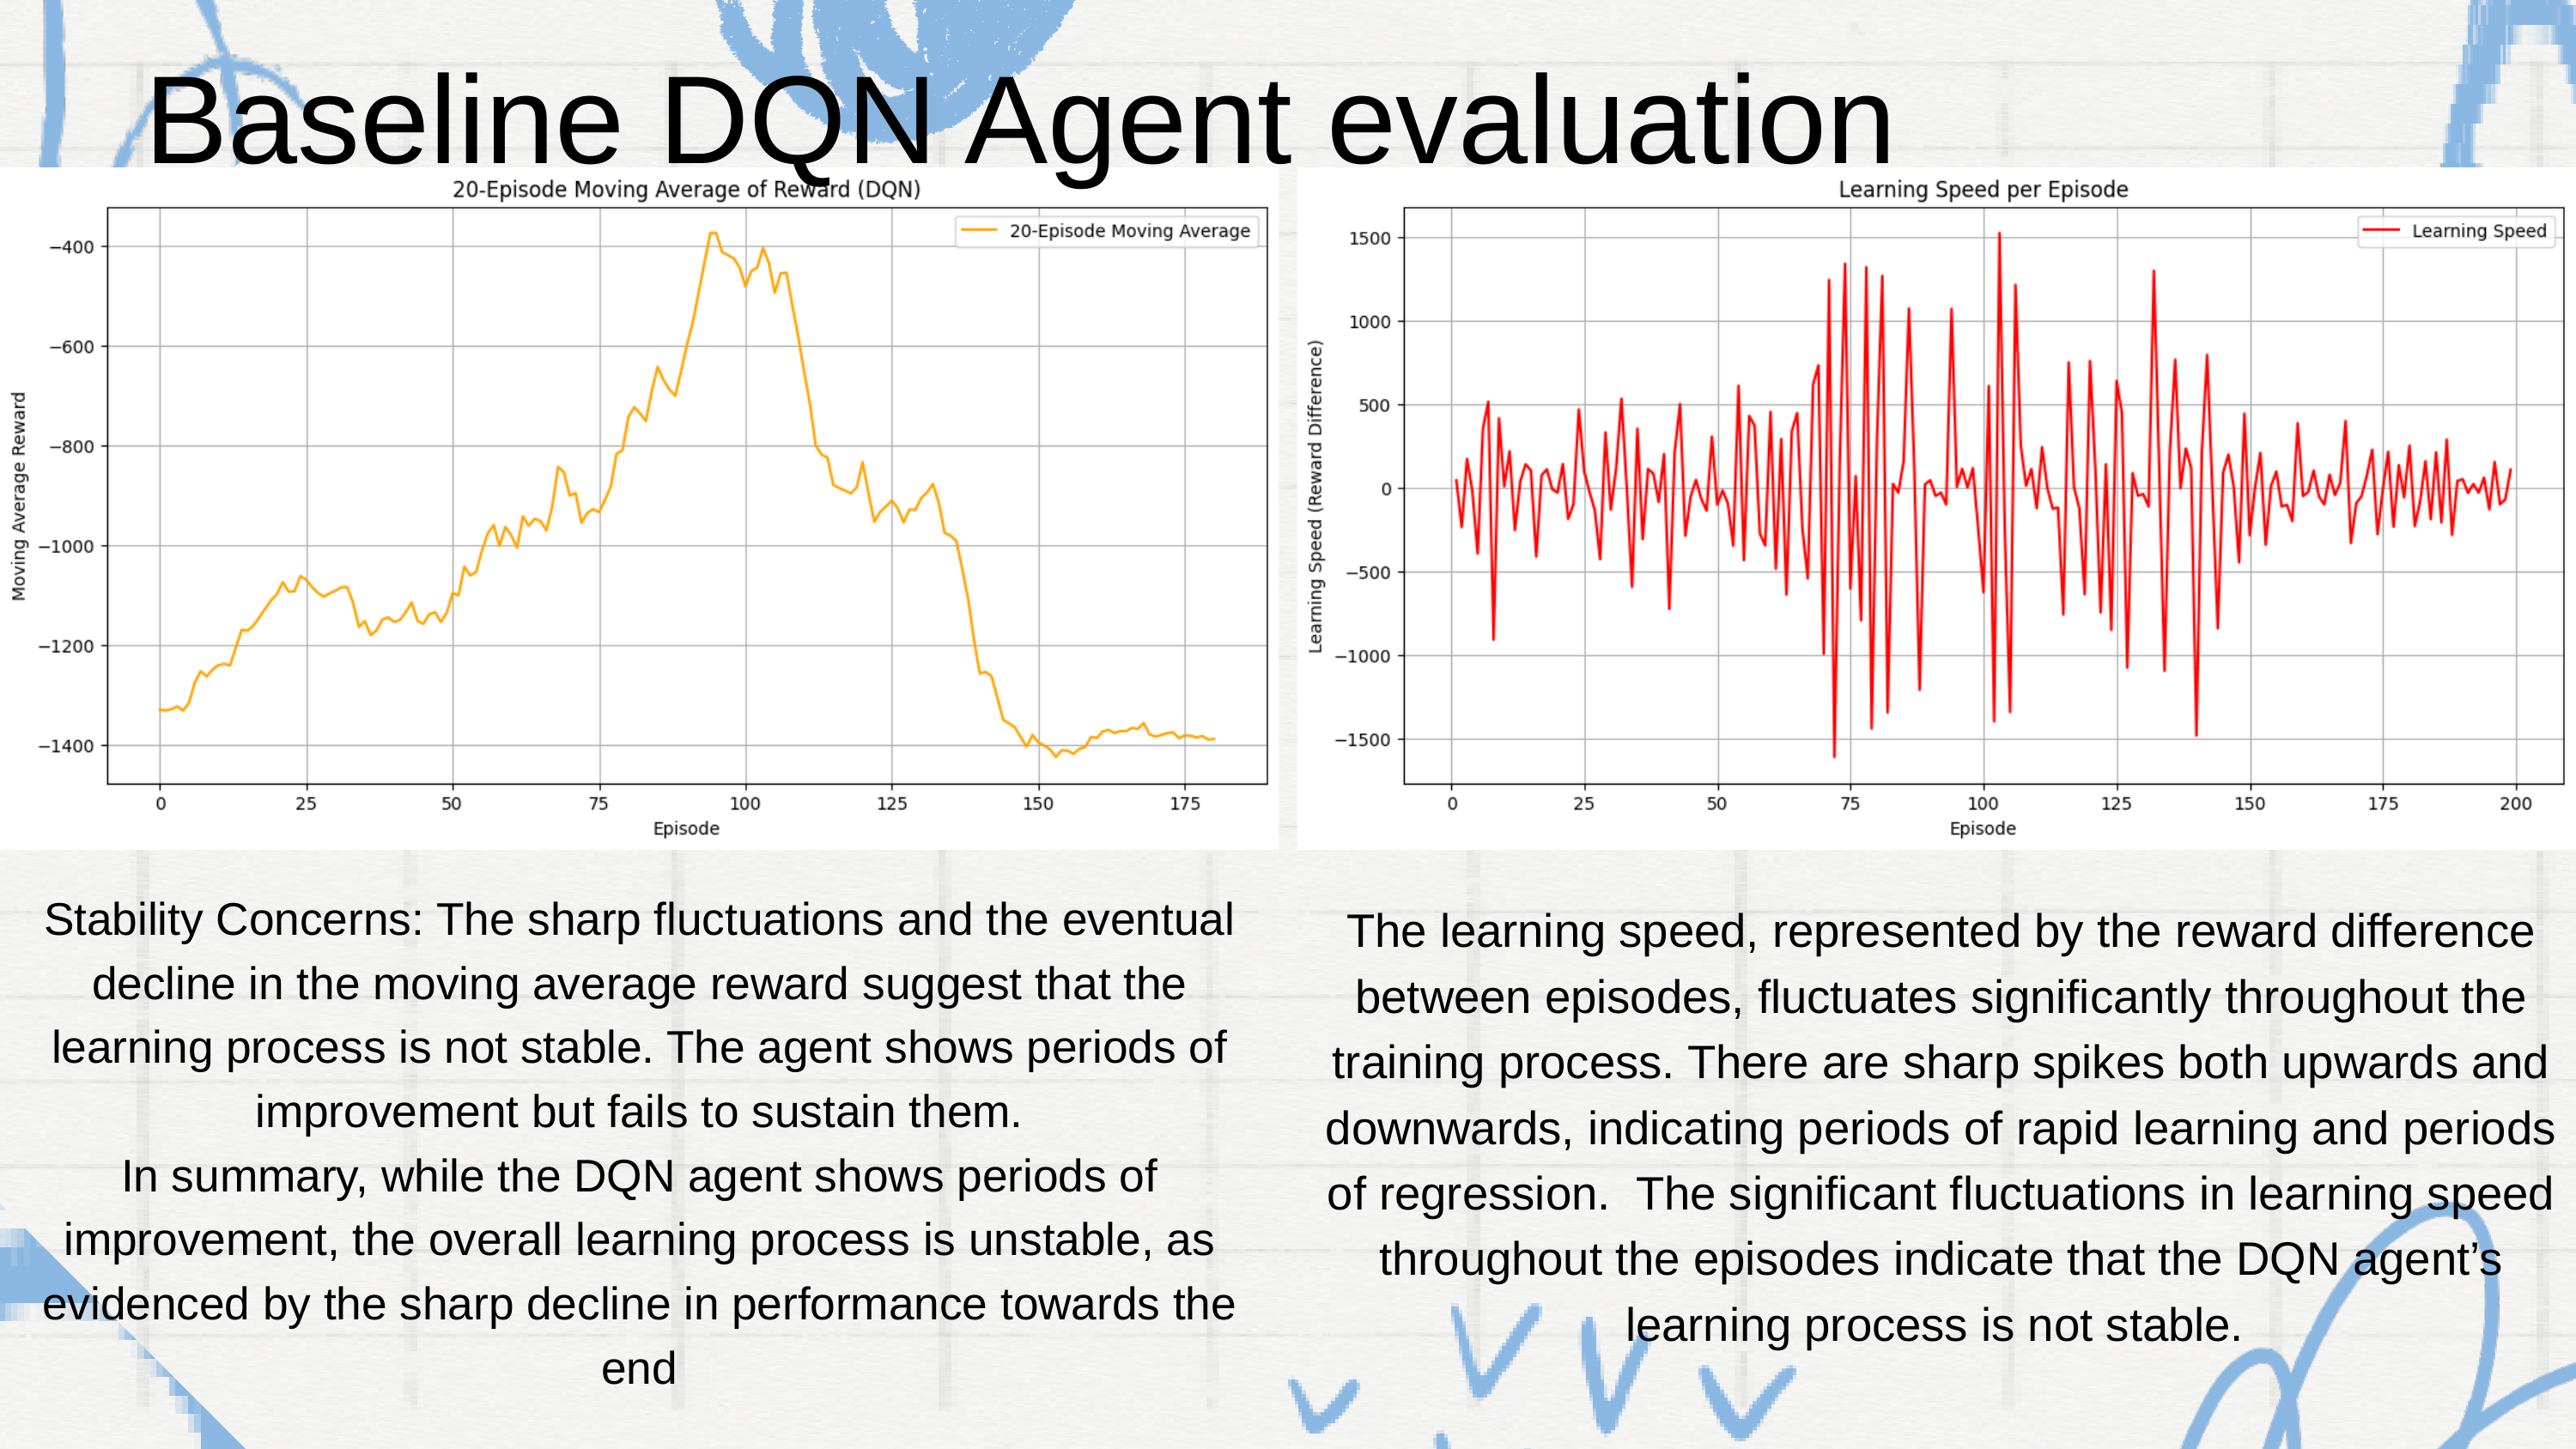

Baseline DQN Agent evaluation

Stability Concerns: The sharp fluctuations and the eventual decline in the moving average reward suggest that the learning process is not stable. The agent shows periods of improvement but fails to sustain them.
In summary, while the DQN agent shows periods of improvement, the overall learning process is unstable, as evidenced by the sharp decline in performance towards the end
The learning speed, represented by the reward difference between episodes, fluctuates significantly throughout the training process. There are sharp spikes both upwards and downwards, indicating periods of rapid learning and periods of regression.  The significant fluctuations in learning speed throughout the episodes indicate that the DQN agent’s learning process is not stable.